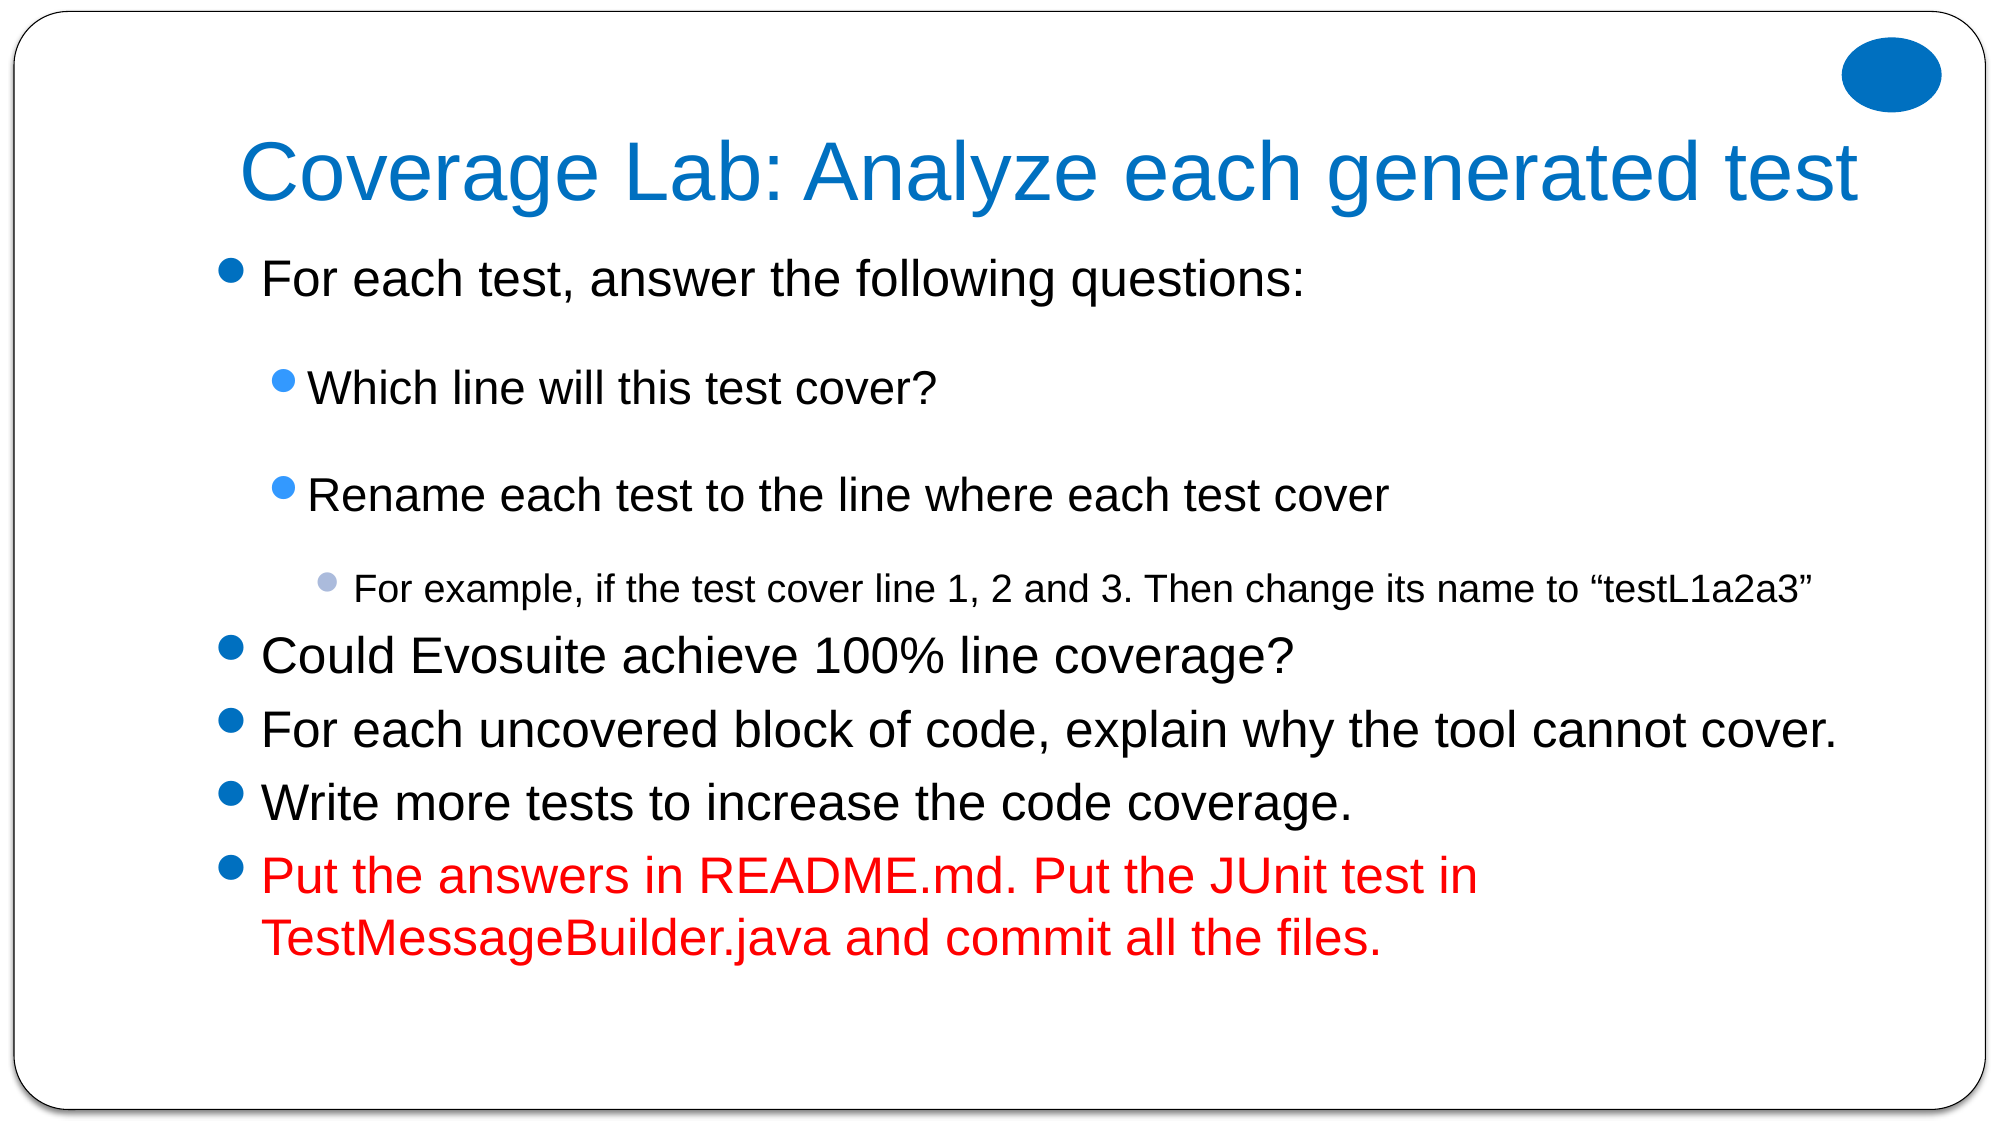

22
# Coverage Lab: Analyze each generated test
For each test, answer the following questions:
Which line will this test cover?
Rename each test to the line where each test cover
For example, if the test cover line 1, 2 and 3. Then change its name to “testL1a2a3”
Could Evosuite achieve 100% line coverage?
For each uncovered block of code, explain why the tool cannot cover.
Write more tests to increase the code coverage.
Put the answers in README.md. Put the JUnit test in TestMessageBuilder.java and commit all the files.